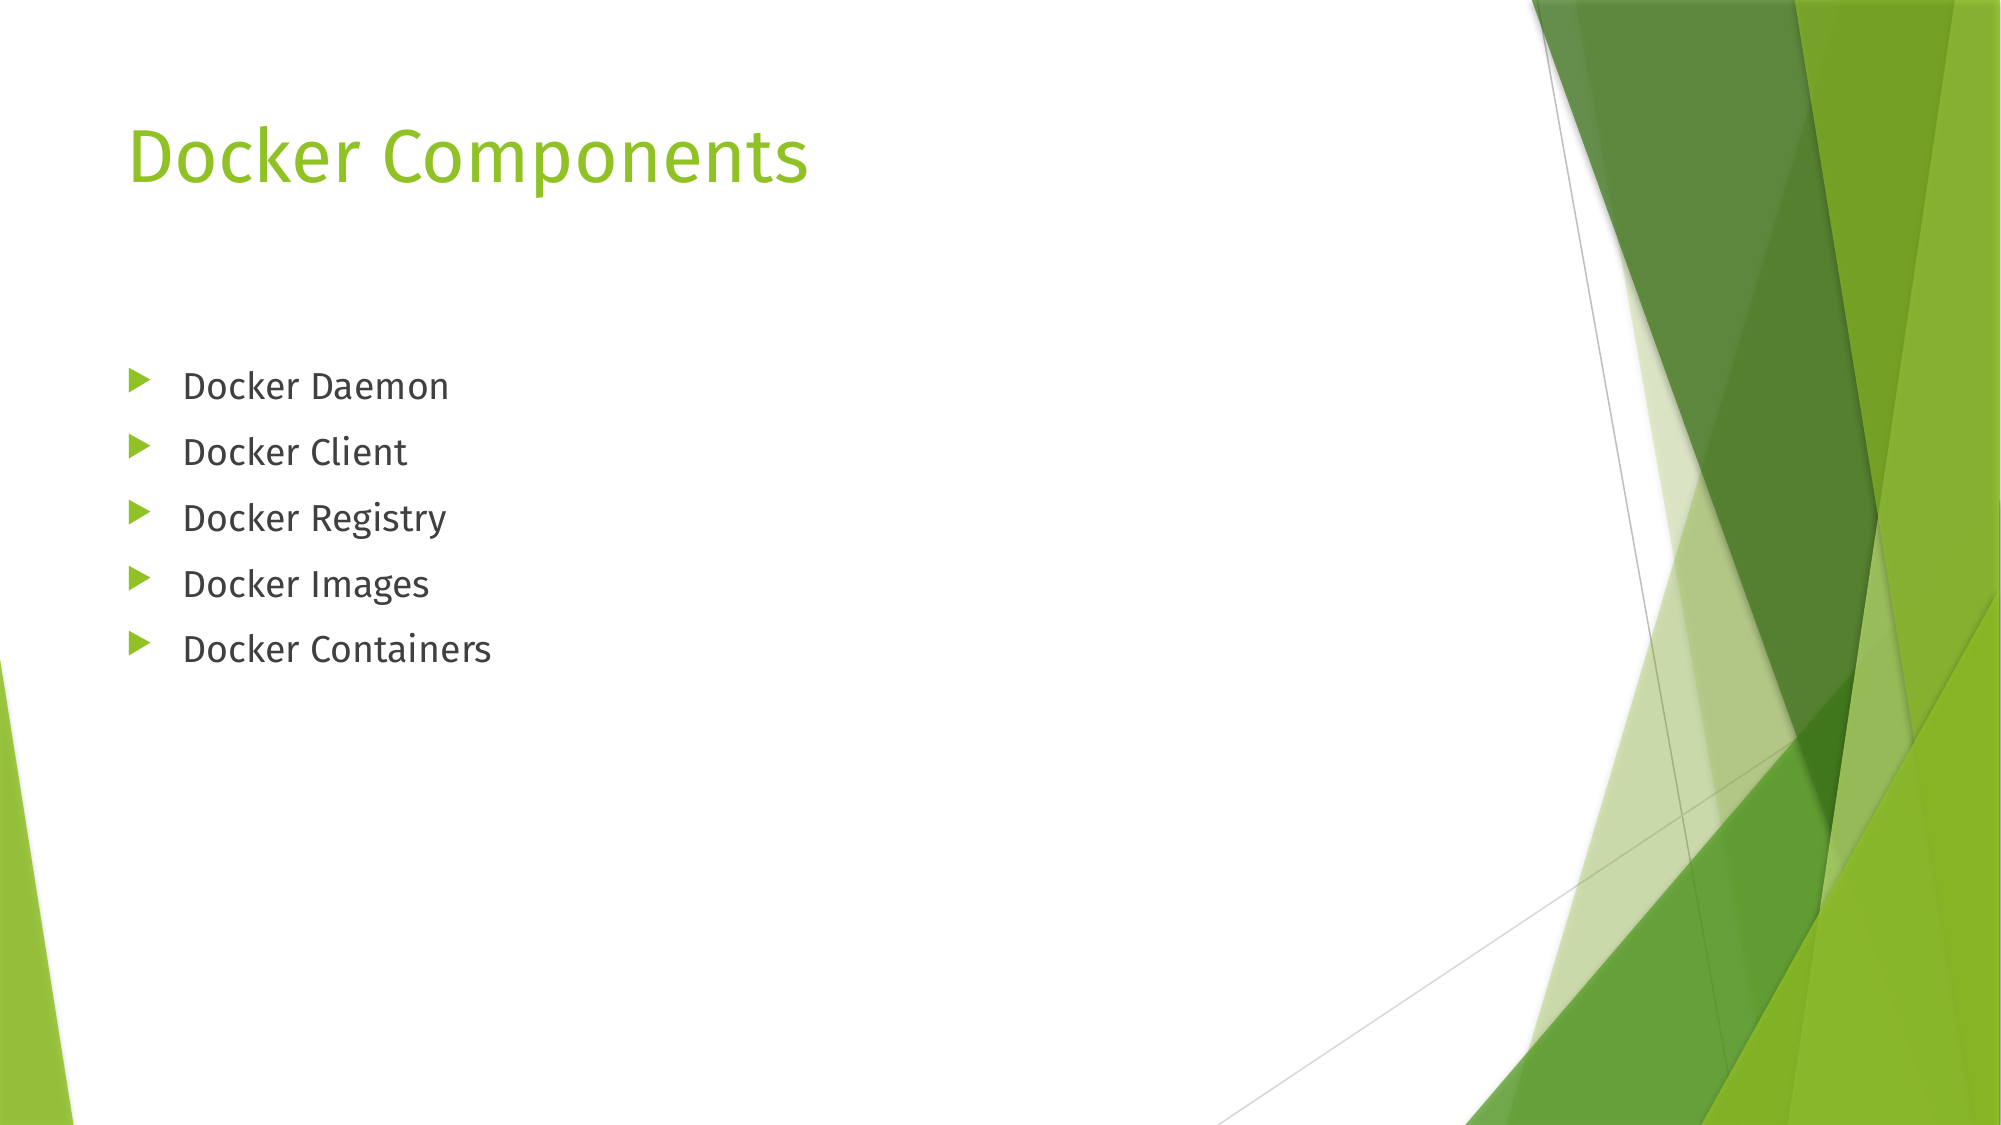

# Docker Components
Docker Daemon
Docker Client
Docker Registry
Docker Images
Docker Containers